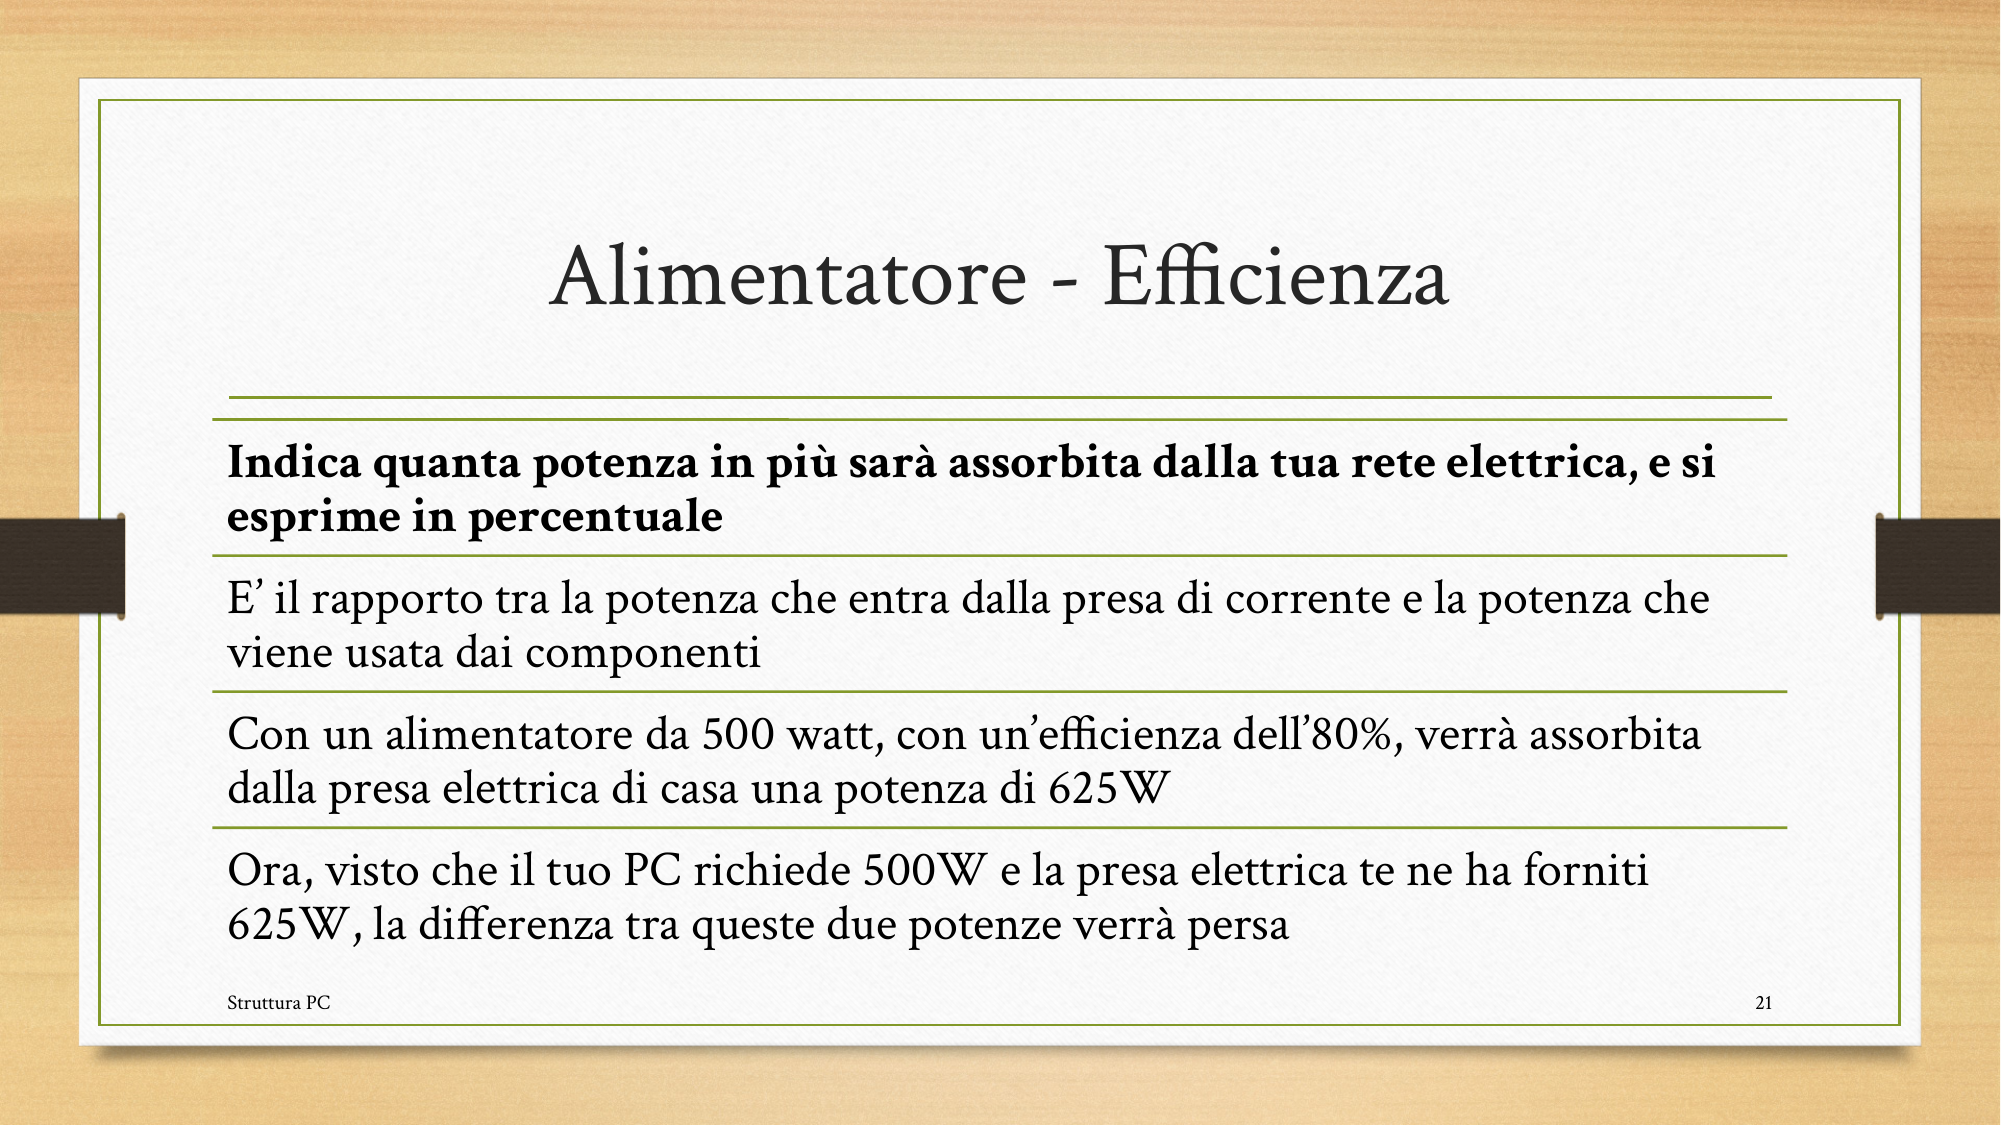

# Alimentatore - Efficienza
Indica quanta potenza in più sarà assorbita dalla tua rete elettrica, e si esprime in percentuale
E’ il rapporto tra la potenza che entra dalla presa di corrente e la potenza che viene usata dai componenti
Con un alimentatore da 500 watt, con un’efficienza dell’80%, verrà assorbita dalla presa elettrica di casa una potenza di 625W
Ora, visto che il tuo PC richiede 500W e la presa elettrica te ne ha forniti 625W, la differenza tra queste due potenze verrà persa
Struttura PC
21